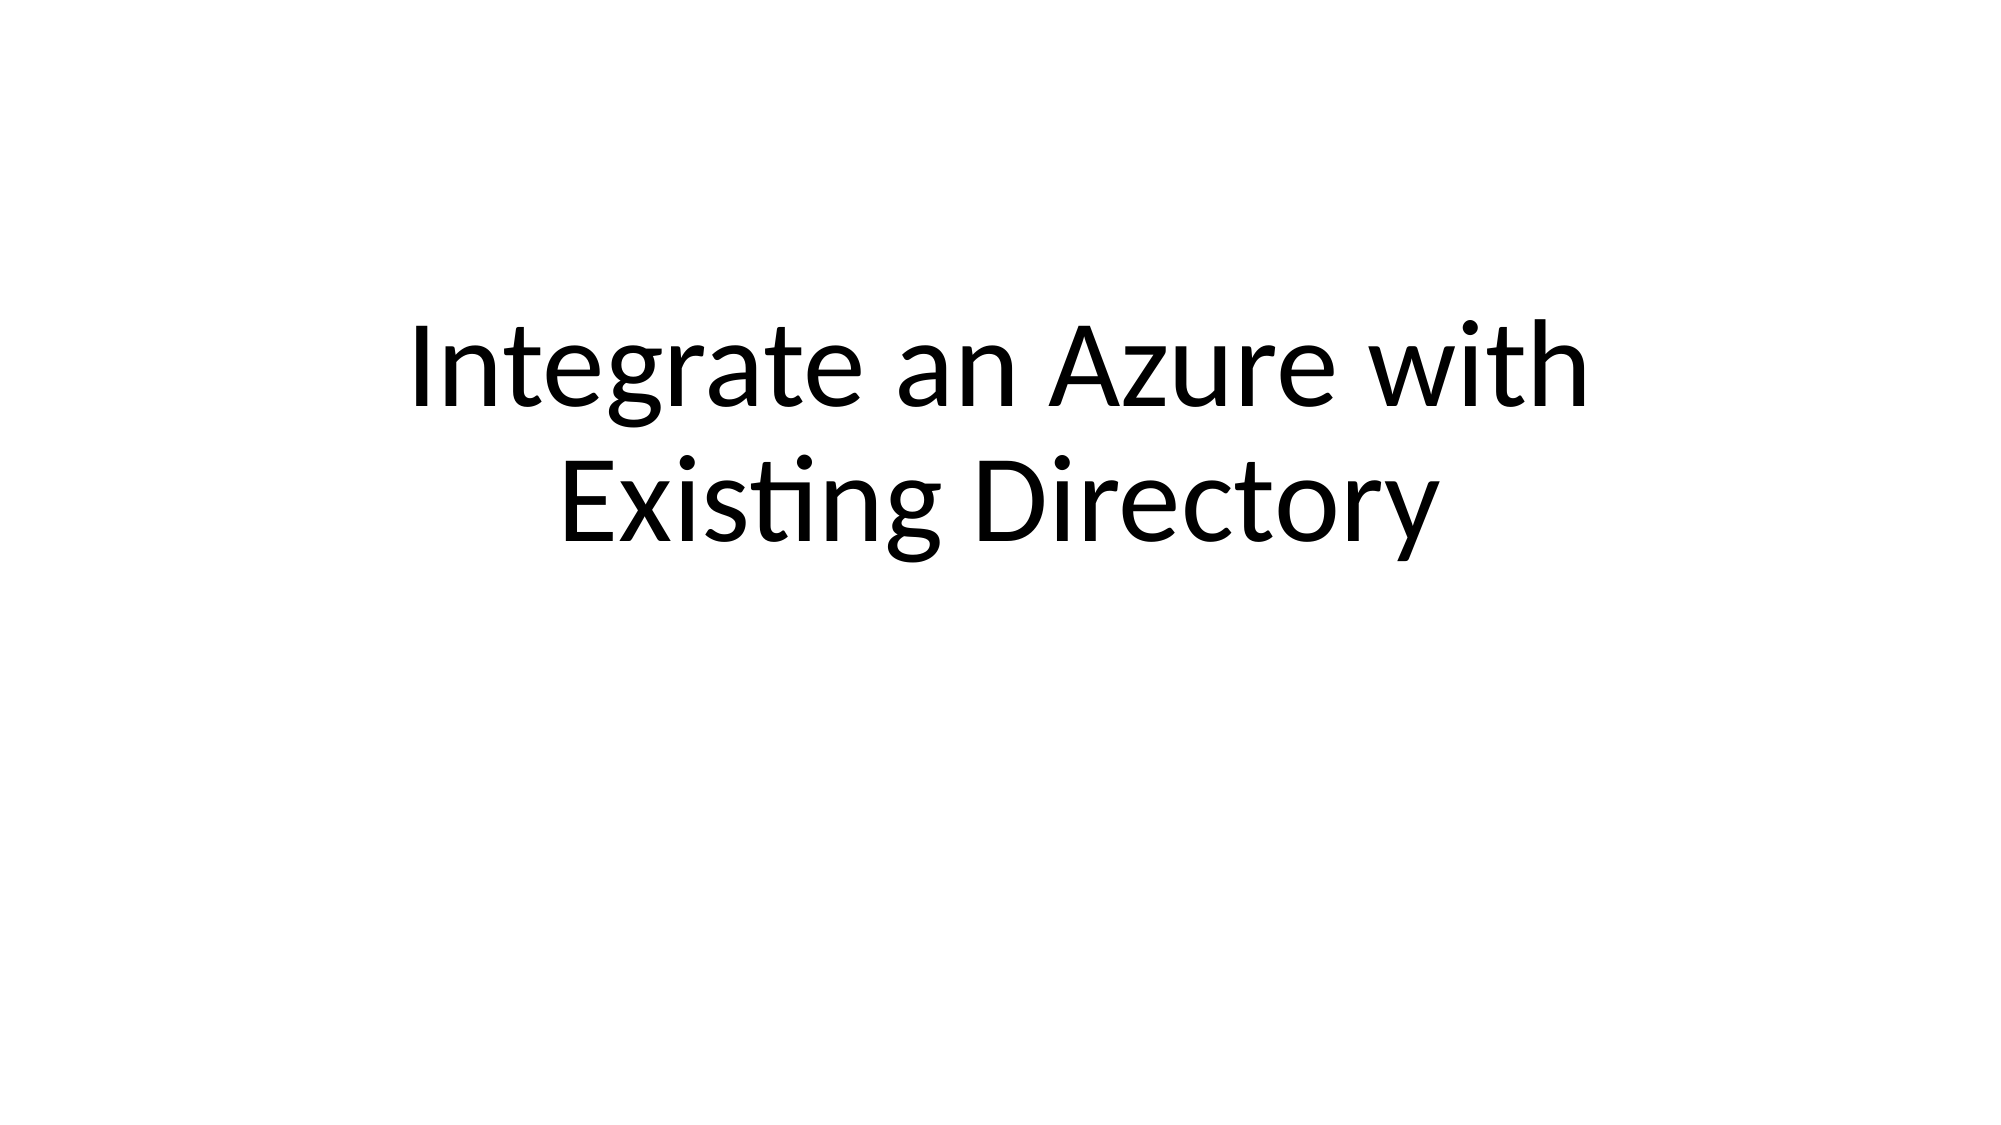

# Integrate an Azure with Existing Directory